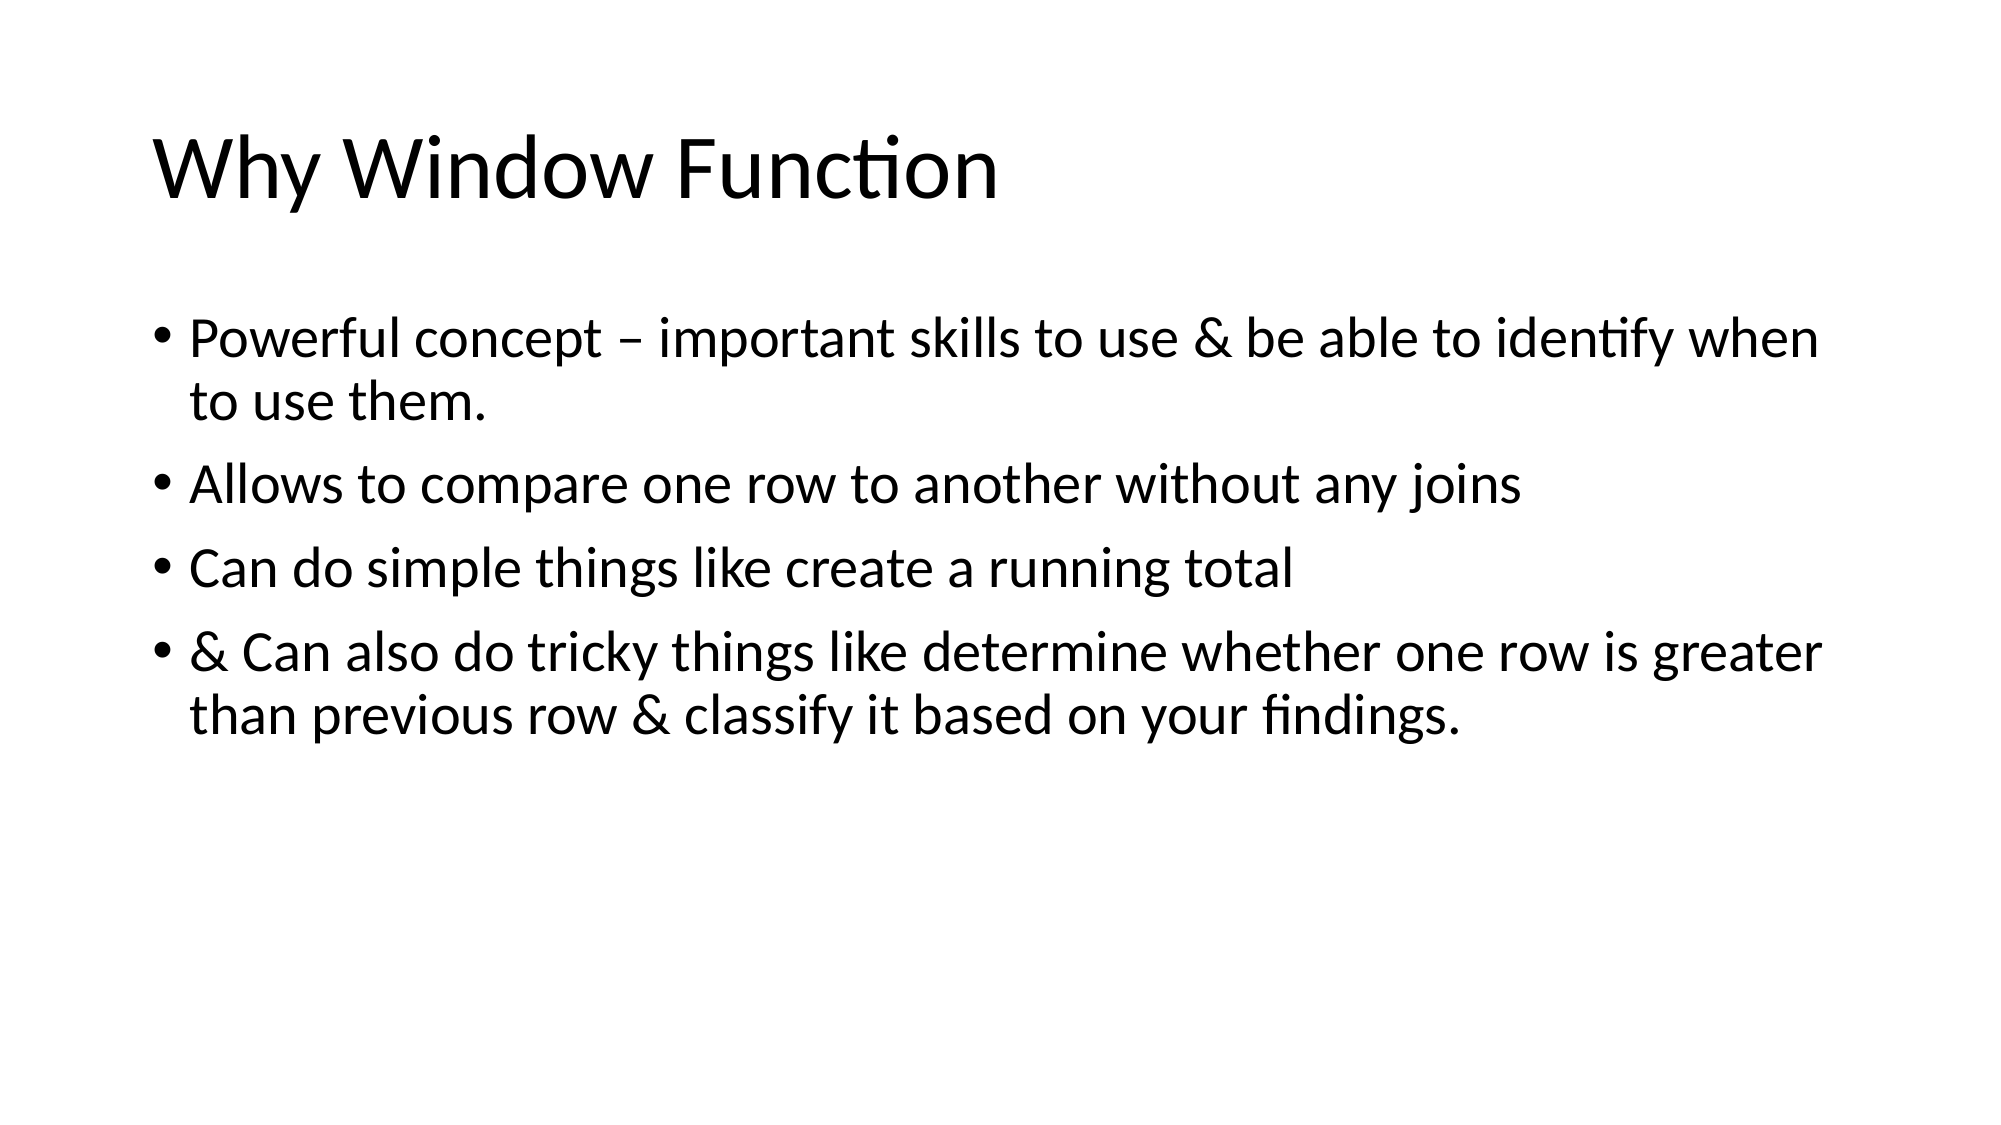

# Why Window Function
Powerful concept – important skills to use & be able to identify when to use them.
Allows to compare one row to another without any joins
Can do simple things like create a running total
& Can also do tricky things like determine whether one row is greater than previous row & classify it based on your findings.